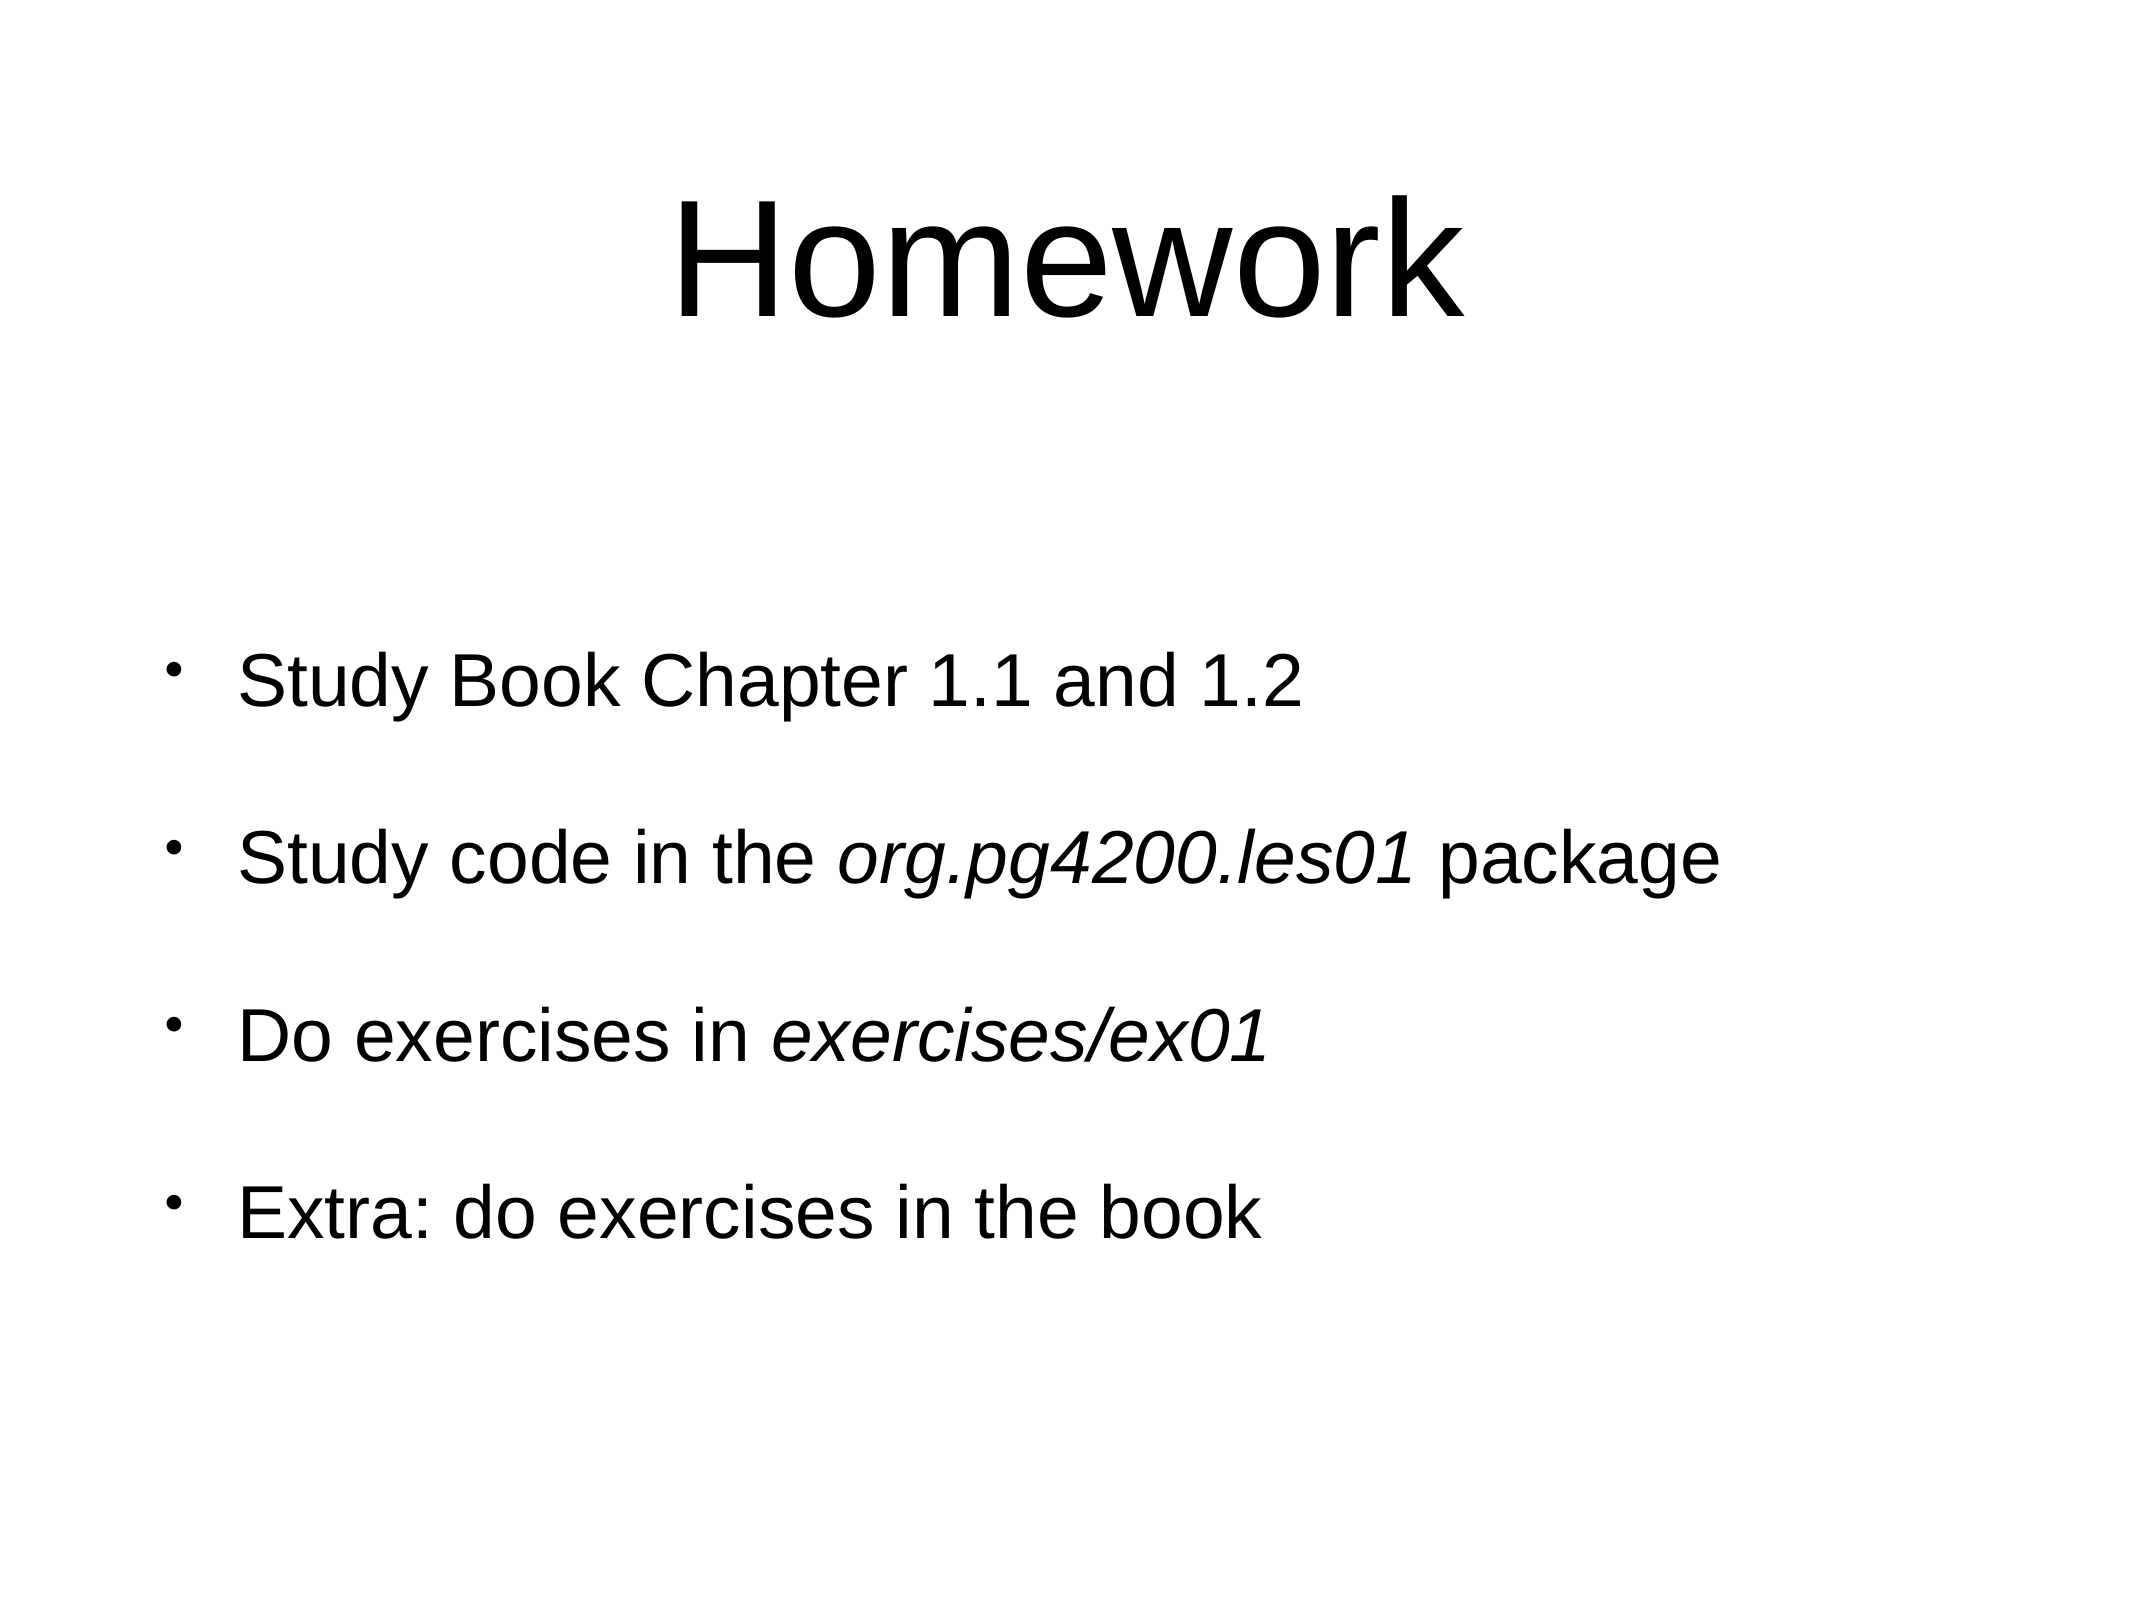

# Homework
Study Book Chapter 1.1 and 1.2
Study code in the org.pg4200.les01 package
Do exercises in exercises/ex01
Extra: do exercises in the book